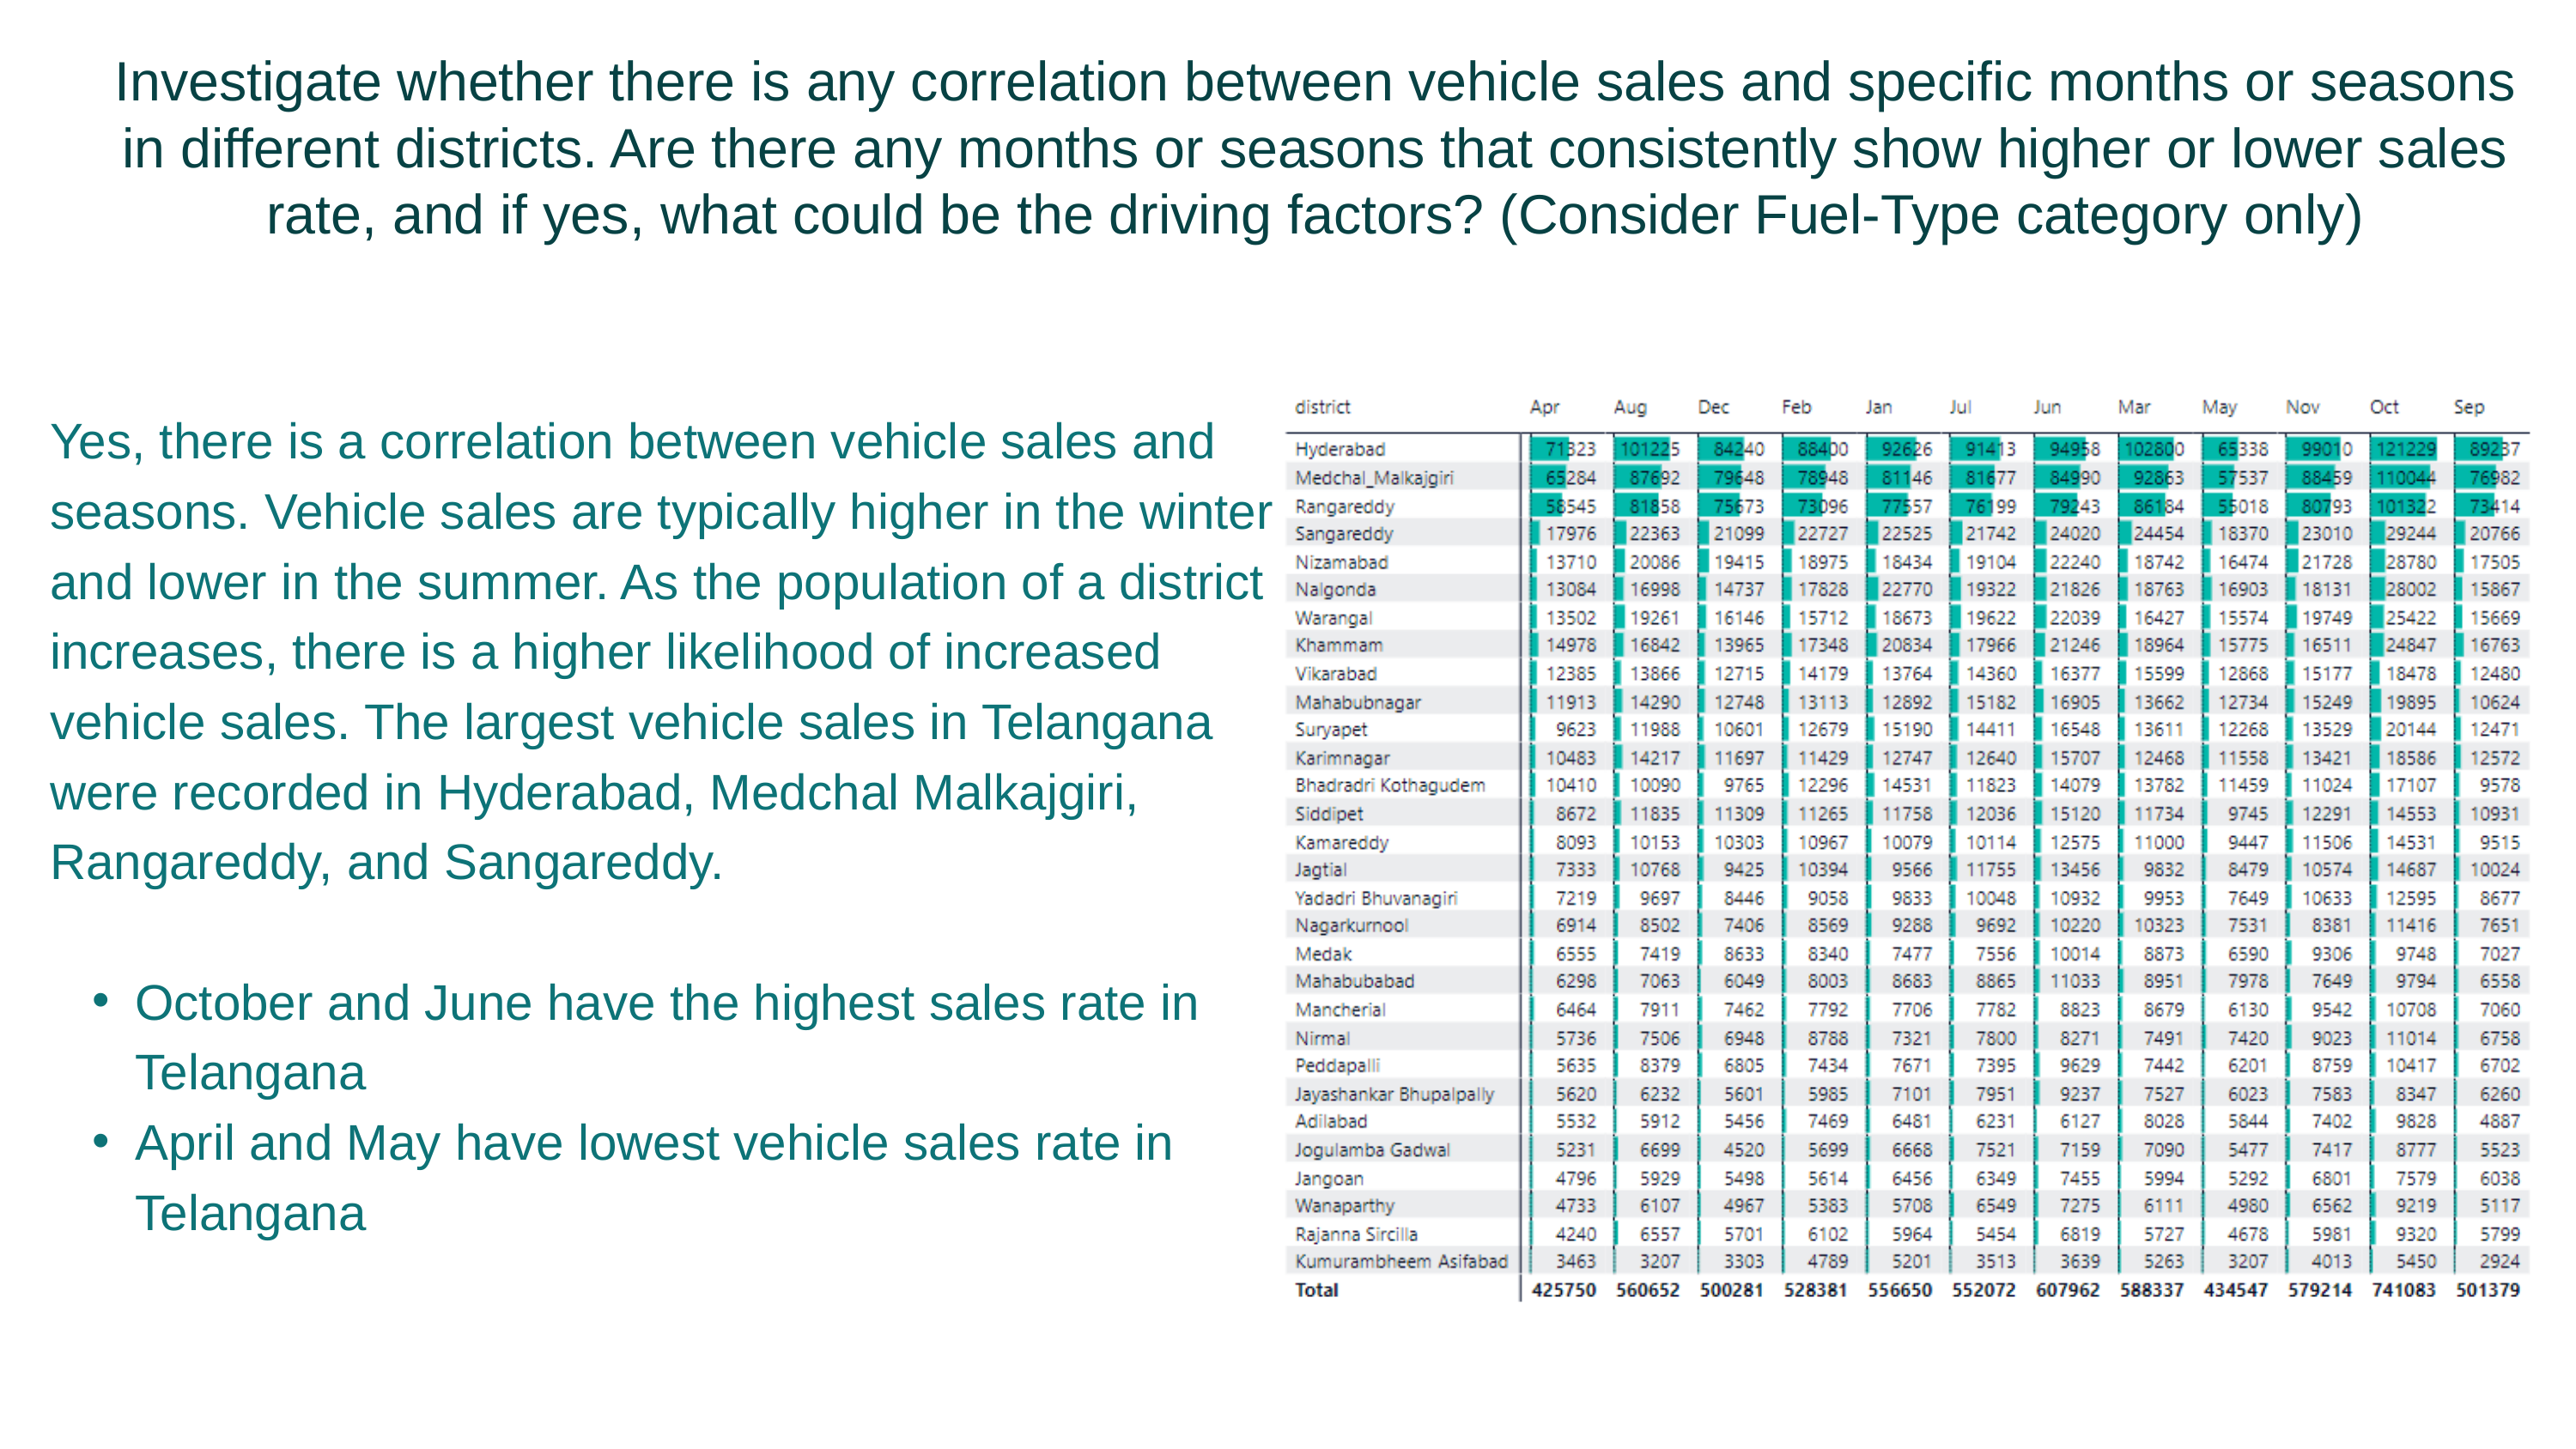

Investigate whether there is any correlation between vehicle sales and specific months or seasons in different districts. Are there any months or seasons that consistently show higher or lower sales rate, and if yes, what could be the driving factors? (Consider Fuel-Type category only)

Yes, there is a correlation between vehicle sales and seasons. Vehicle sales are typically higher in the winter and lower in the summer. As the population of a district increases, there is a higher likelihood of increased vehicle sales. The largest vehicle sales in Telangana were recorded in Hyderabad, Medchal Malkajgiri, Rangareddy, and Sangareddy.

October and June have the highest sales rate in Telangana
April and May have lowest vehicle sales rate in Telangana